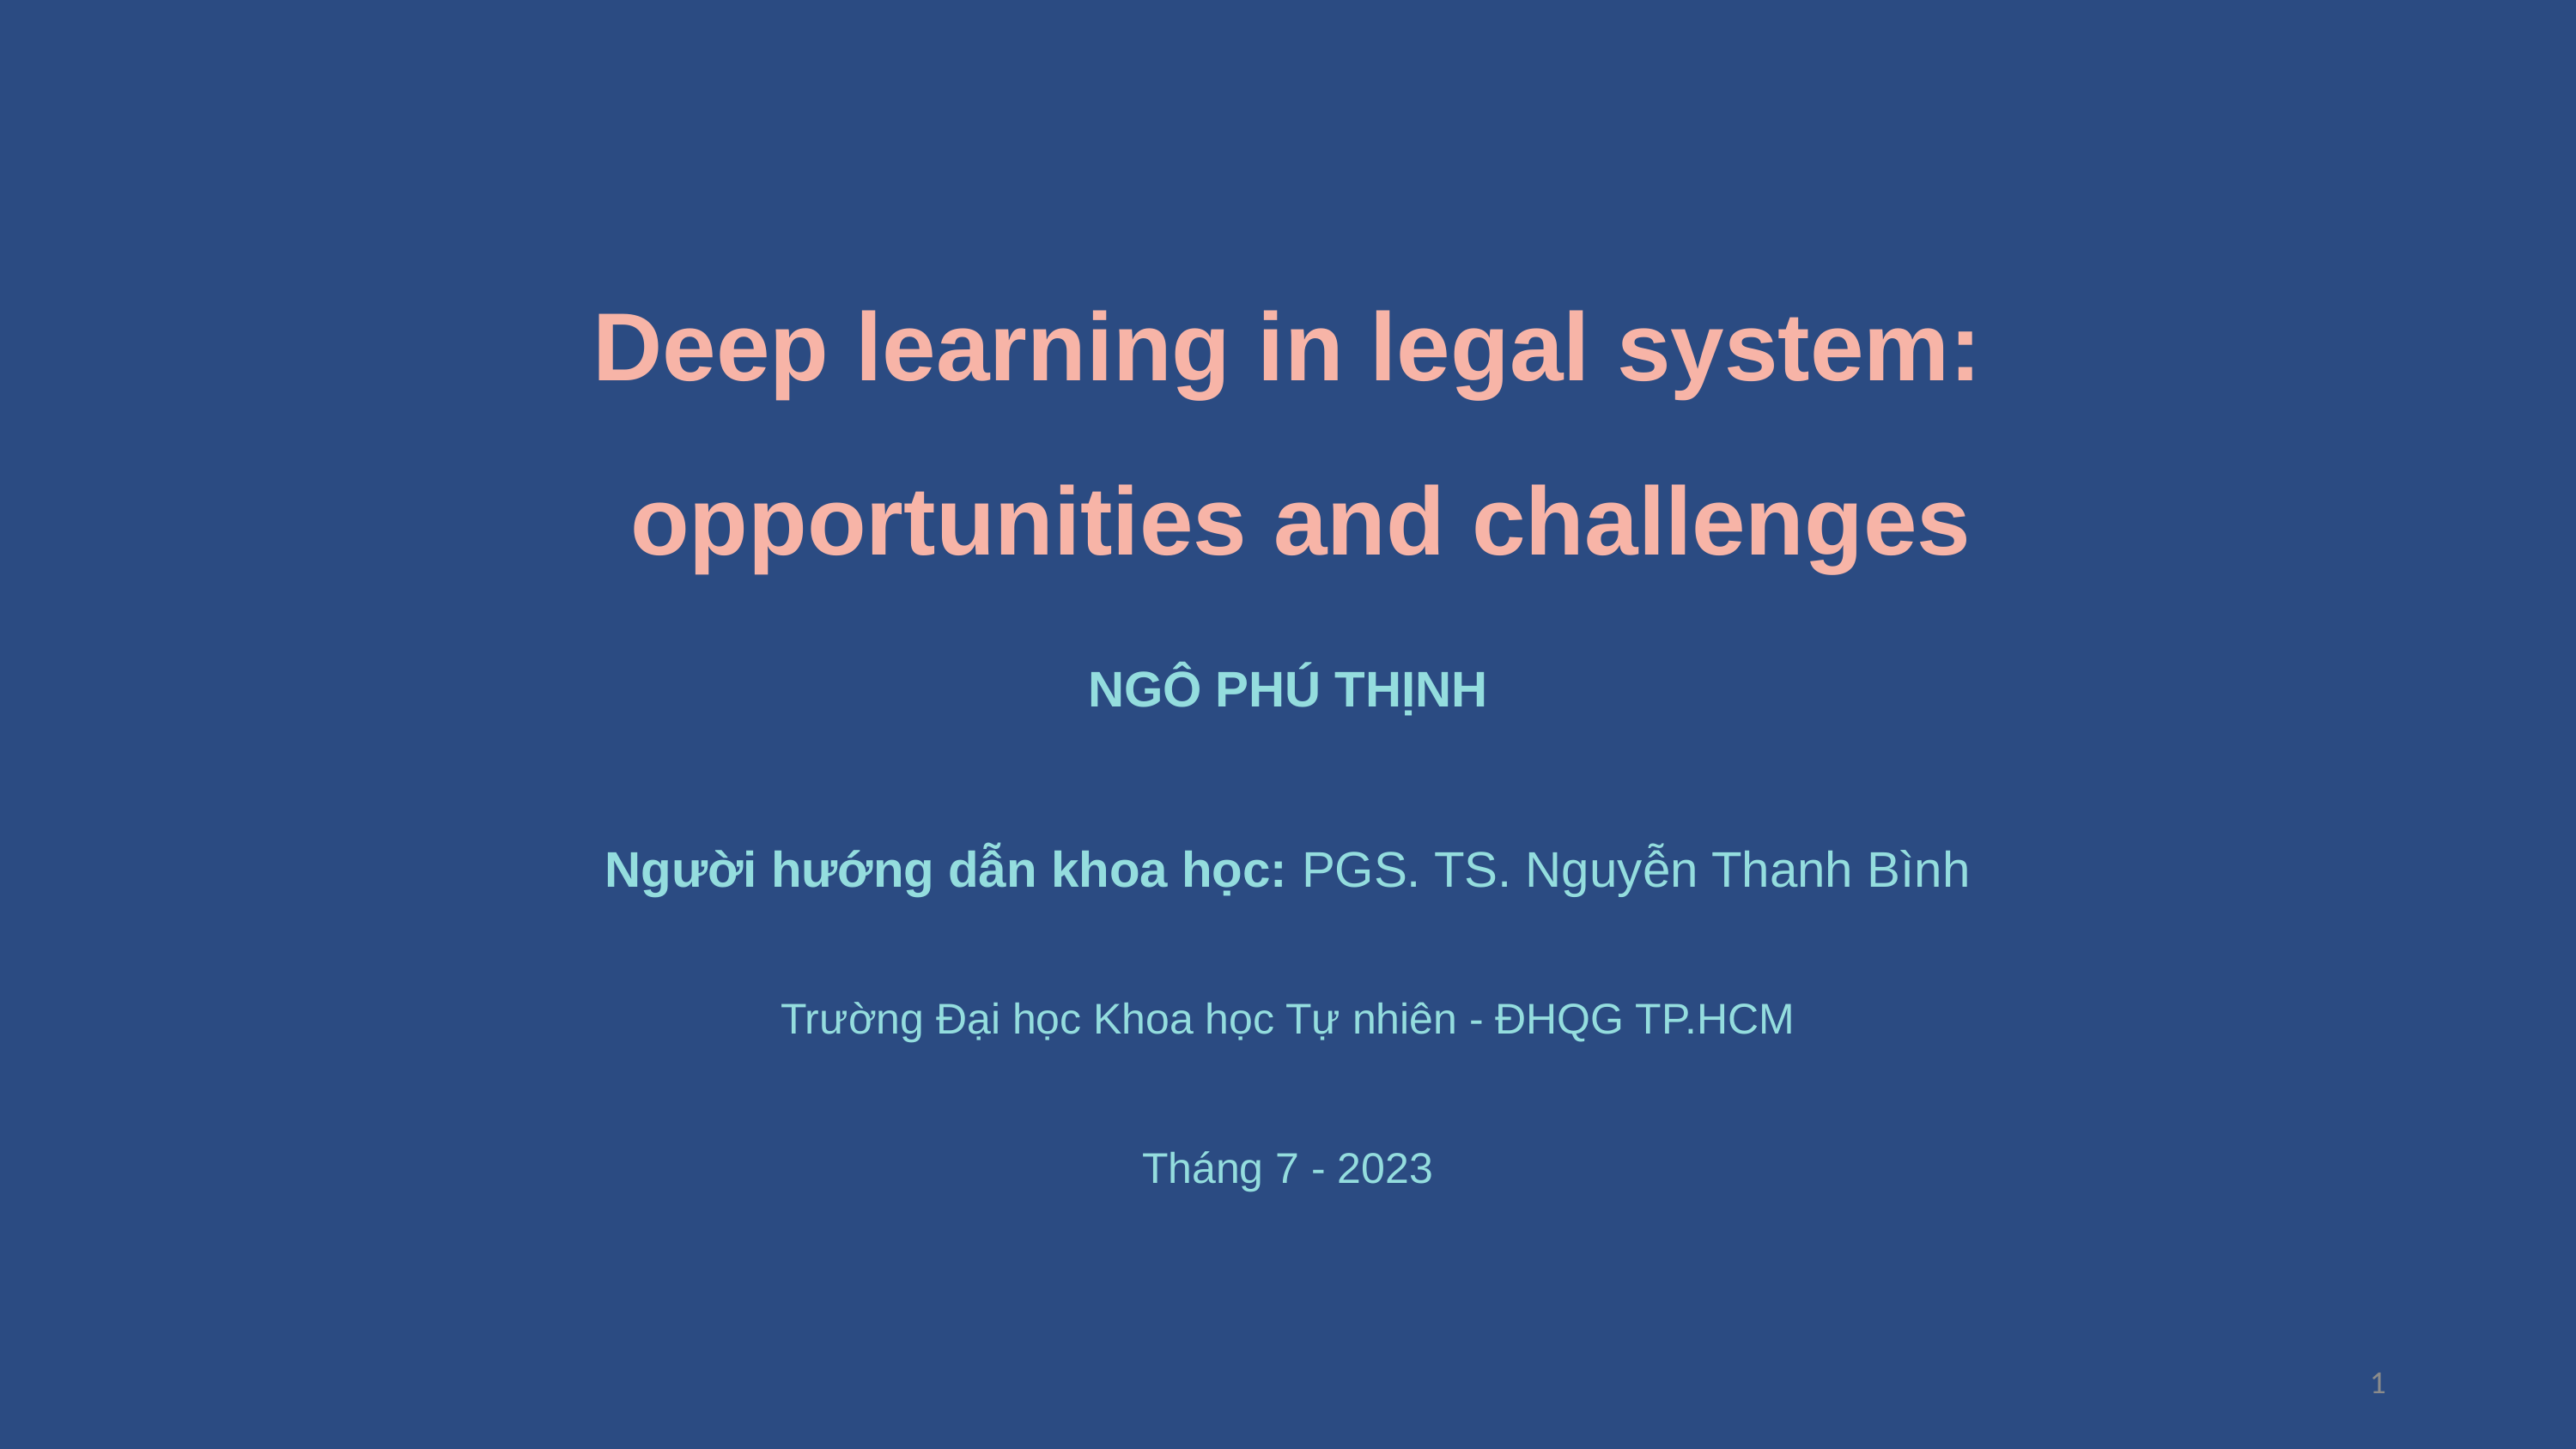

Deep learning in legal system:
 opportunities and challenges
NGÔ PHÚ THỊNH

Người hướng dẫn khoa học: PGS. TS. Nguyễn Thanh Bình
Trường Đại học Khoa học Tự nhiên - ĐHQG TP.HCM
Tháng 7 - 2023
1